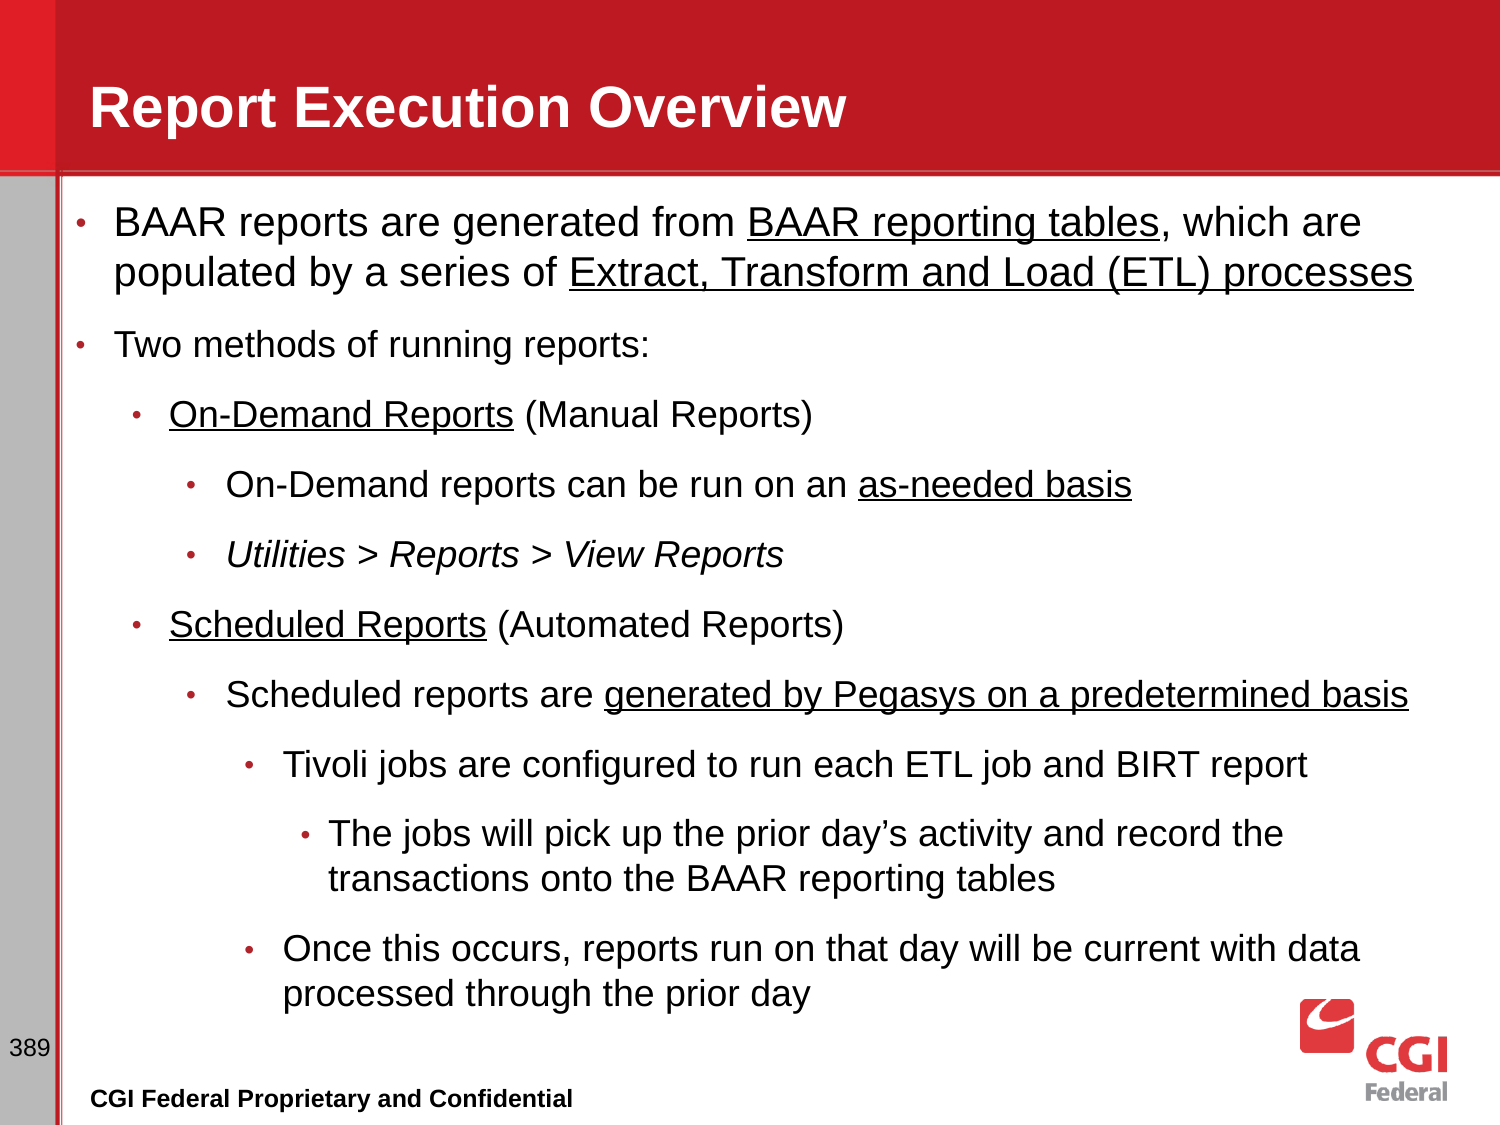

# Report Execution Overview
BAAR reports are generated from BAAR reporting tables, which are populated by a series of Extract, Transform and Load (ETL) processes
Two methods of running reports:
On-Demand Reports (Manual Reports)
On-Demand reports can be run on an as-needed basis
Utilities > Reports > View Reports
Scheduled Reports (Automated Reports)
Scheduled reports are generated by Pegasys on a predetermined basis
Tivoli jobs are configured to run each ETL job and BIRT report
The jobs will pick up the prior day’s activity and record the transactions onto the BAAR reporting tables
Once this occurs, reports run on that day will be current with data processed through the prior day

389
CGI Federal Proprietary and Confidential